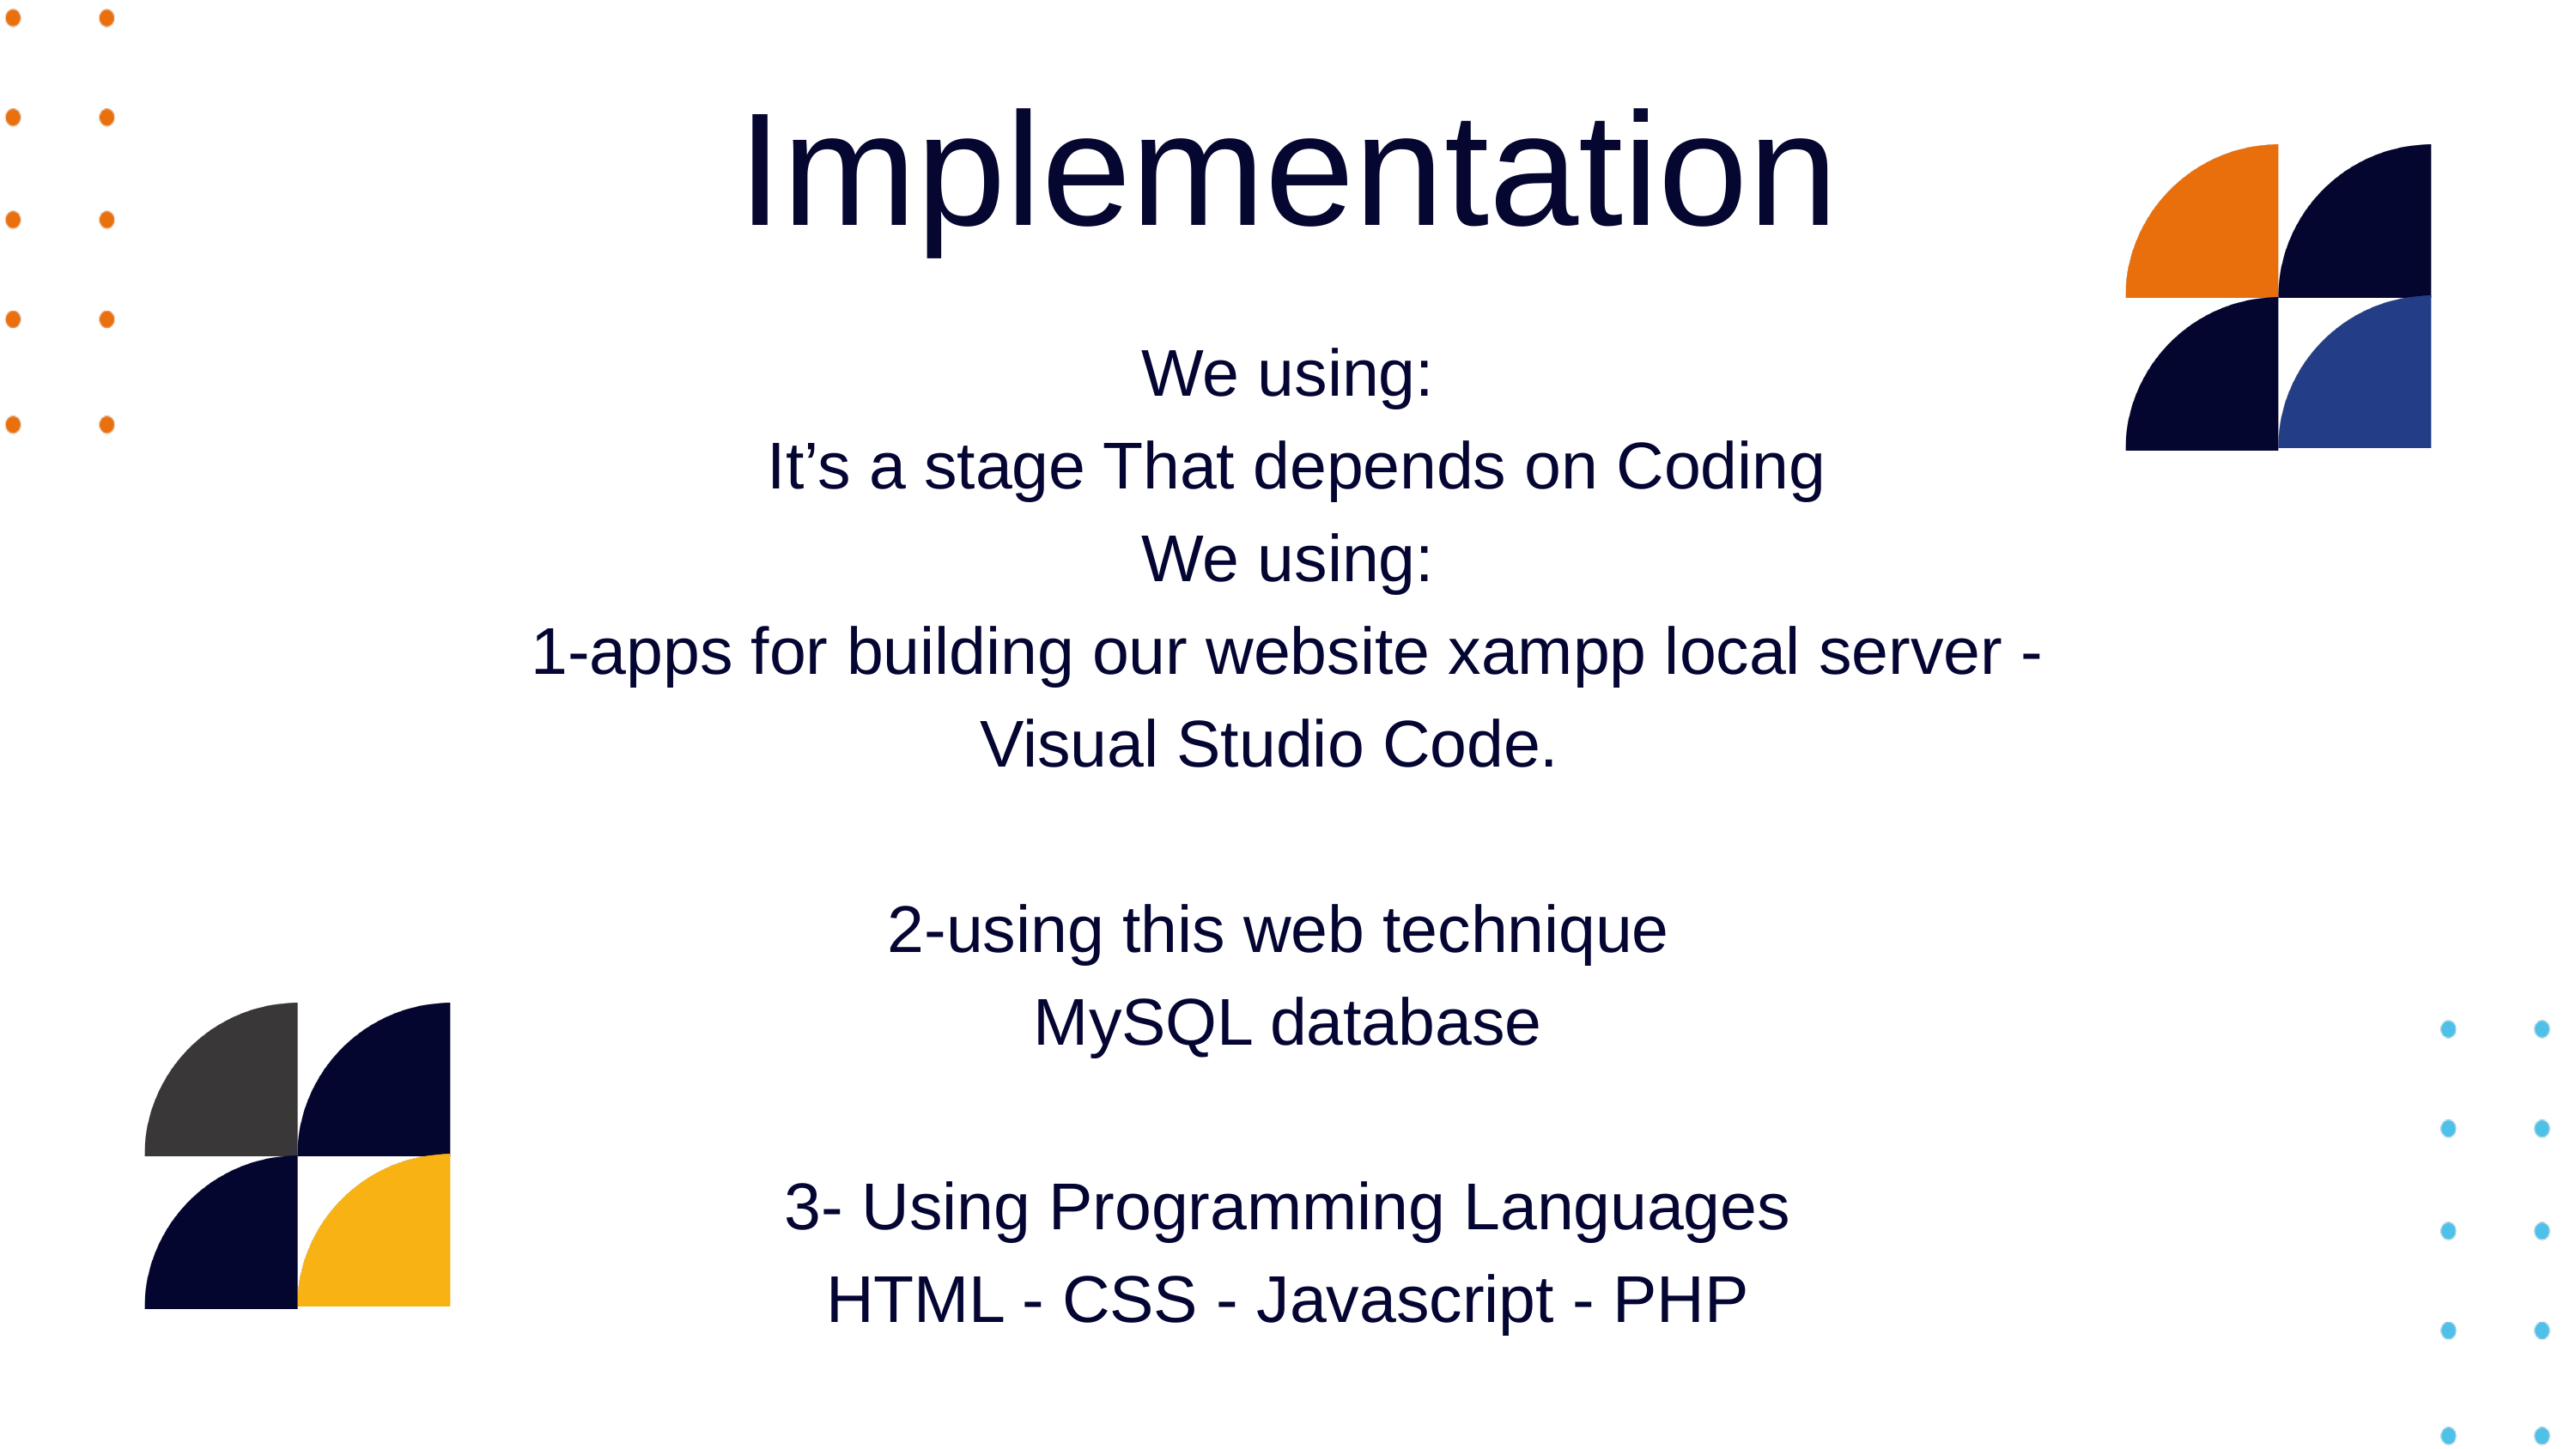

Implementation

We using:
 It’s a stage That depends on Coding
We using:
 1-apps for building our website xampp local server -  Visual Studio Code.

2-using this web technique
MySQL database

3- Using Programming Languages
HTML - CSS - Javascript - PHP